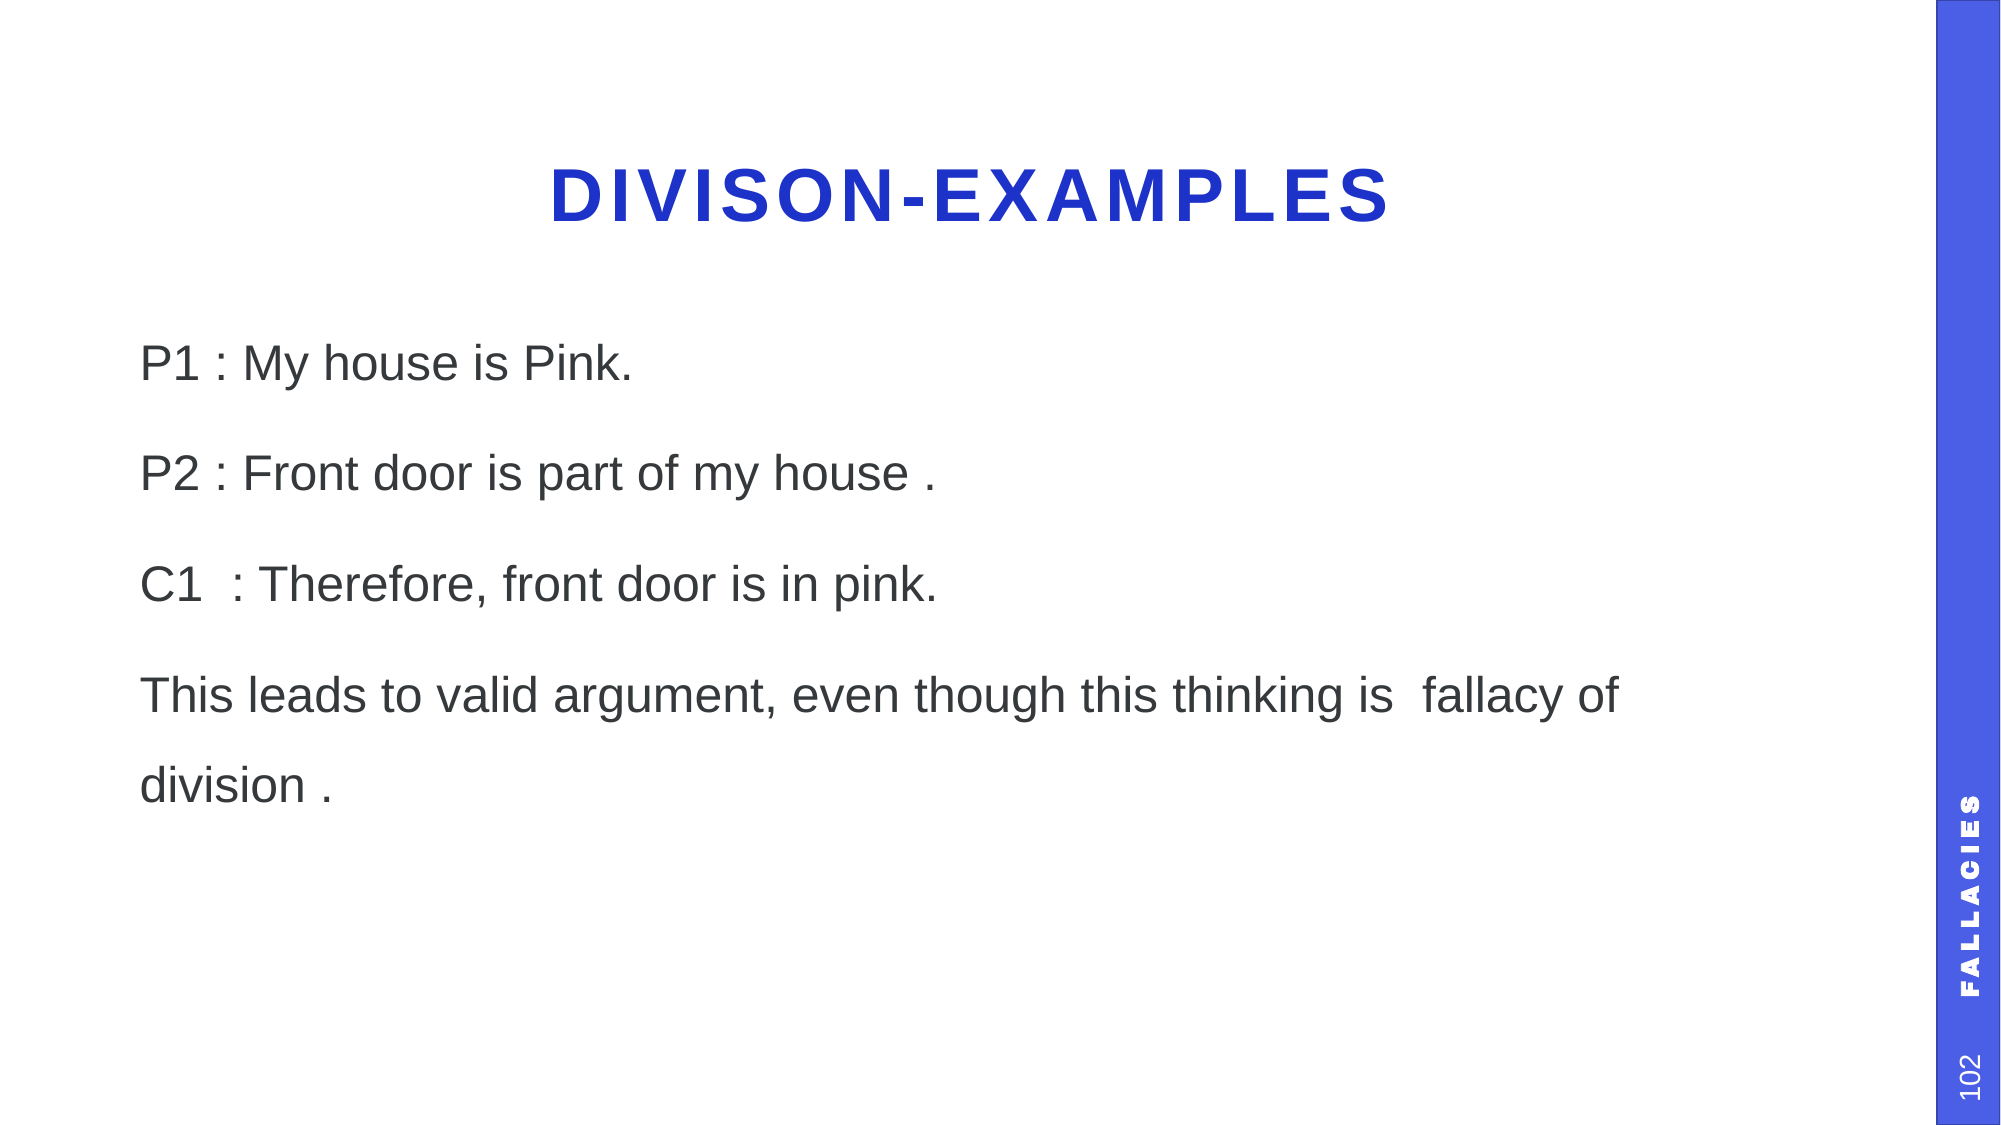

# DIVISON-Examples
P1 : My house is Pink.
P2 : Front door is part of my house .
C1  : Therefore, front door is in pink.
This leads to valid argument, even though this thinking is  fallacy of division .
Fallacies
102